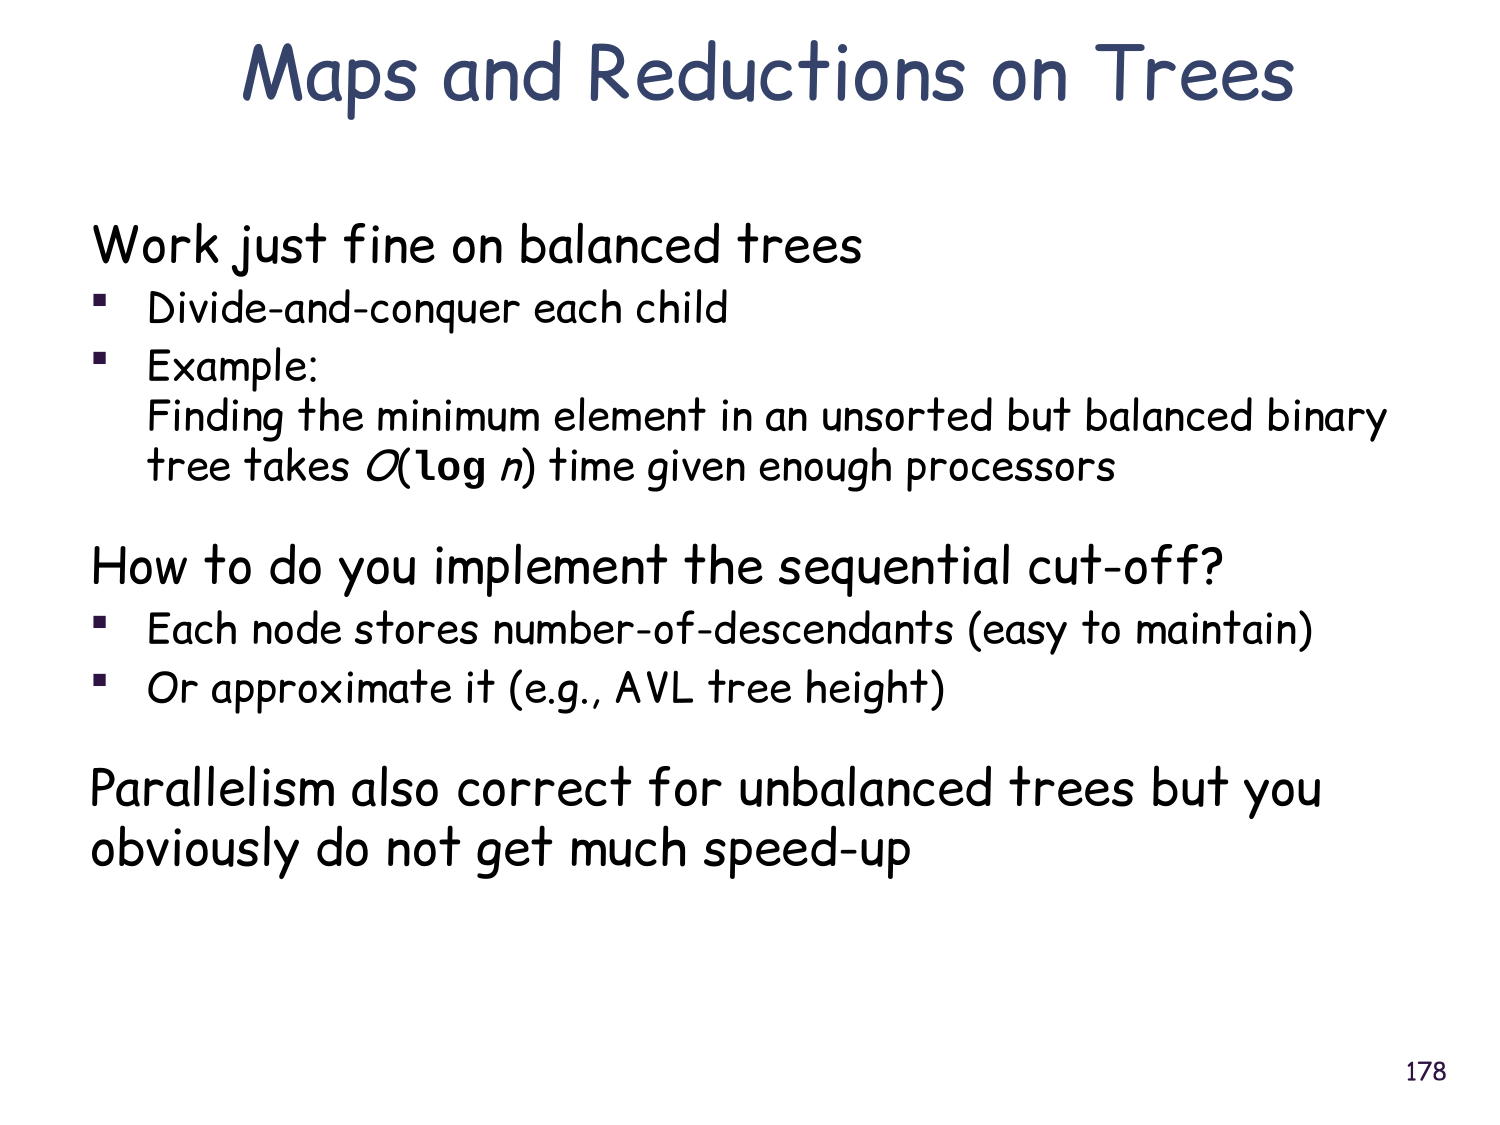

# Maps and Reductions on Trees
Work just fine on balanced trees
Divide-and-conquer each child
Example:
Finding the minimum element in an unsorted but balanced binary tree takes O(log n) time given enough processors

How to do you implement the sequential cut-off?
Each node stores number-of-descendants (easy to maintain)
Or approximate it (e.g., AVL tree height)

Parallelism also correct for unbalanced trees but you obviously do not get much speed-up

178